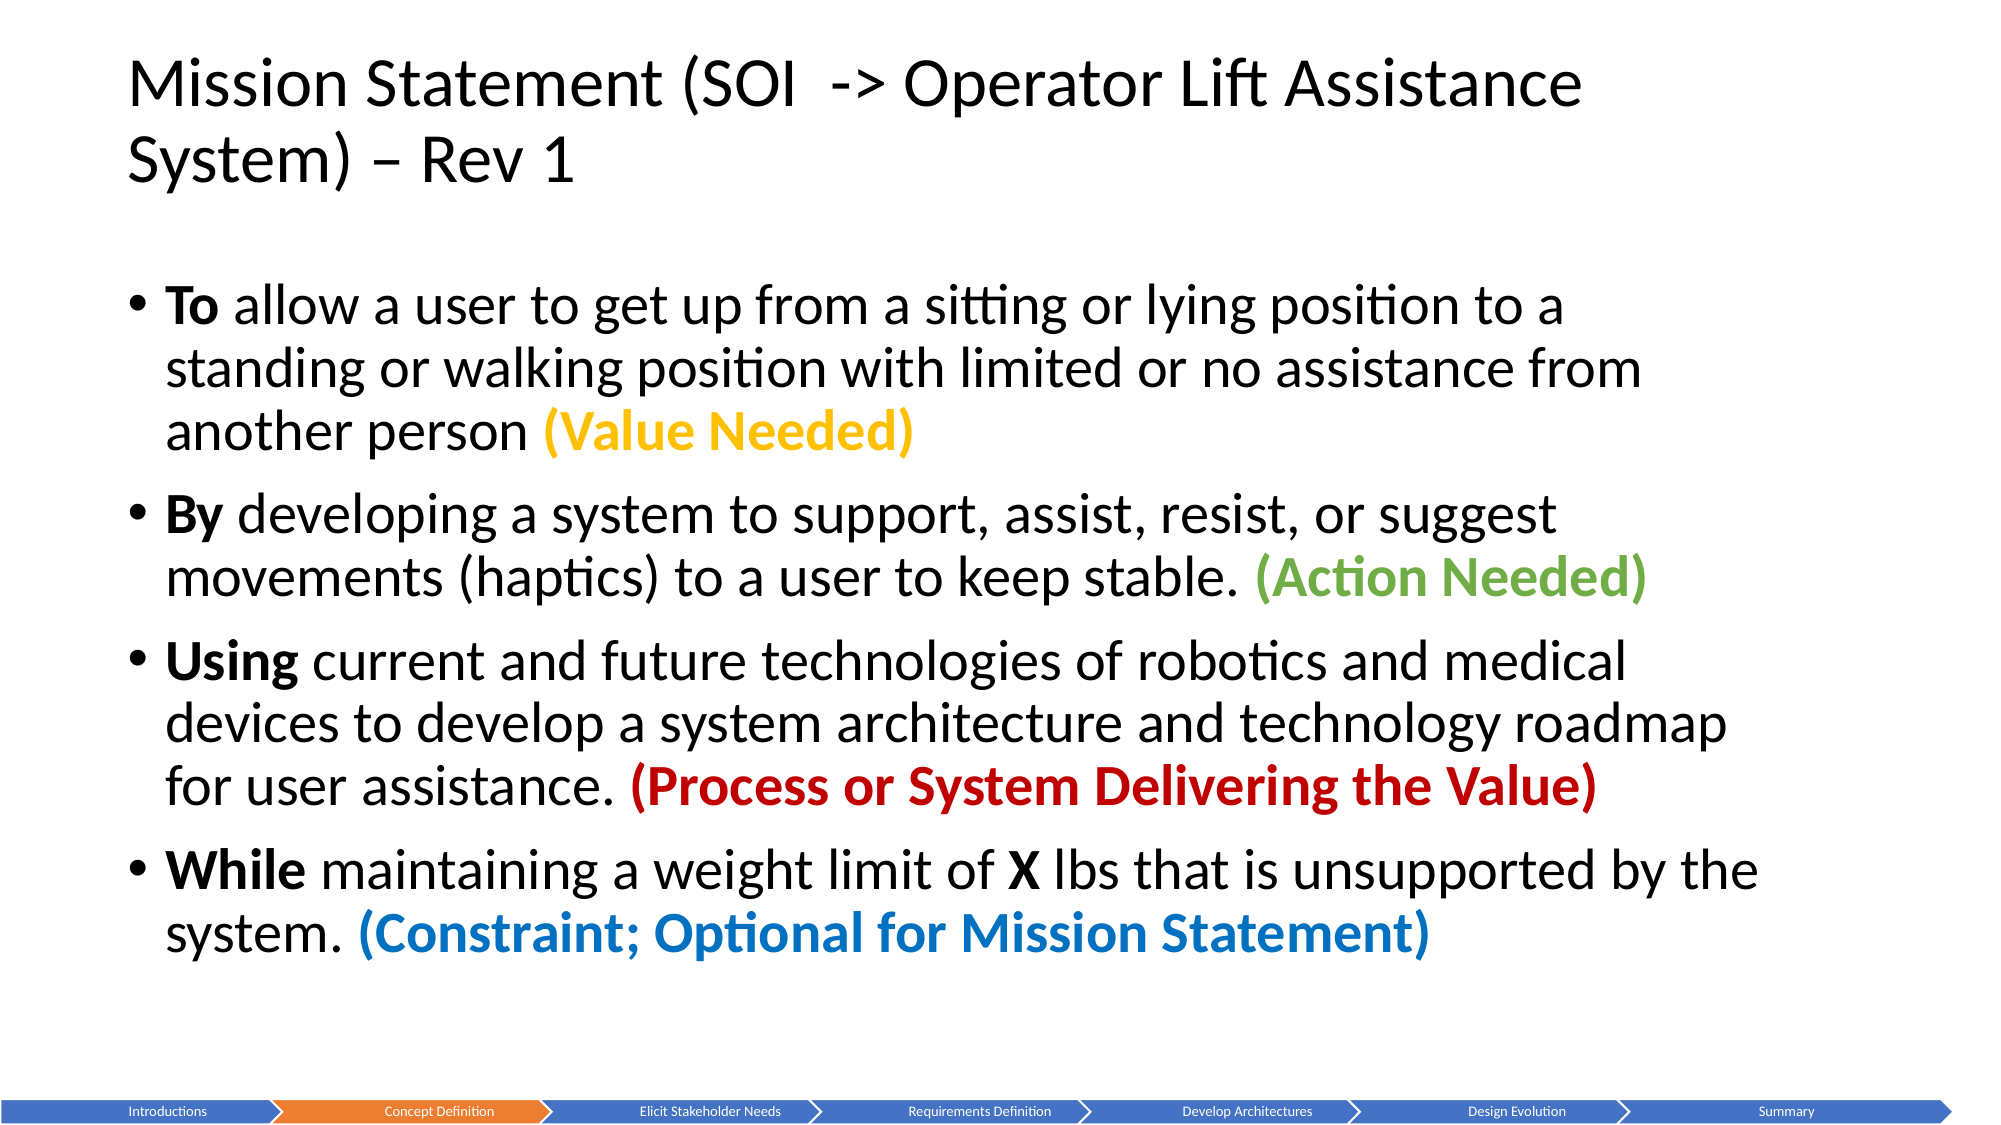

# Mission Statement (SOI  -> Operator Lift Assistance System) – Rev 1
To allow a user to get up from a sitting or lying position to a standing or walking position with limited or no assistance from another person (Value Needed)
By developing a system to support, assist, resist, or suggest movements (haptics) to a user to keep stable. (Action Needed)
Using current and future technologies of robotics and medical devices to develop a system architecture and technology roadmap for user assistance. (Process or System Delivering the Value)
While maintaining a weight limit of X lbs that is unsupported by the system. (Constraint; Optional for Mission Statement)
Introductions
Concept Definition
 Elicit Stakeholder Needs
 Requirements Definition
Develop Architectures
Design Evolution
Summary